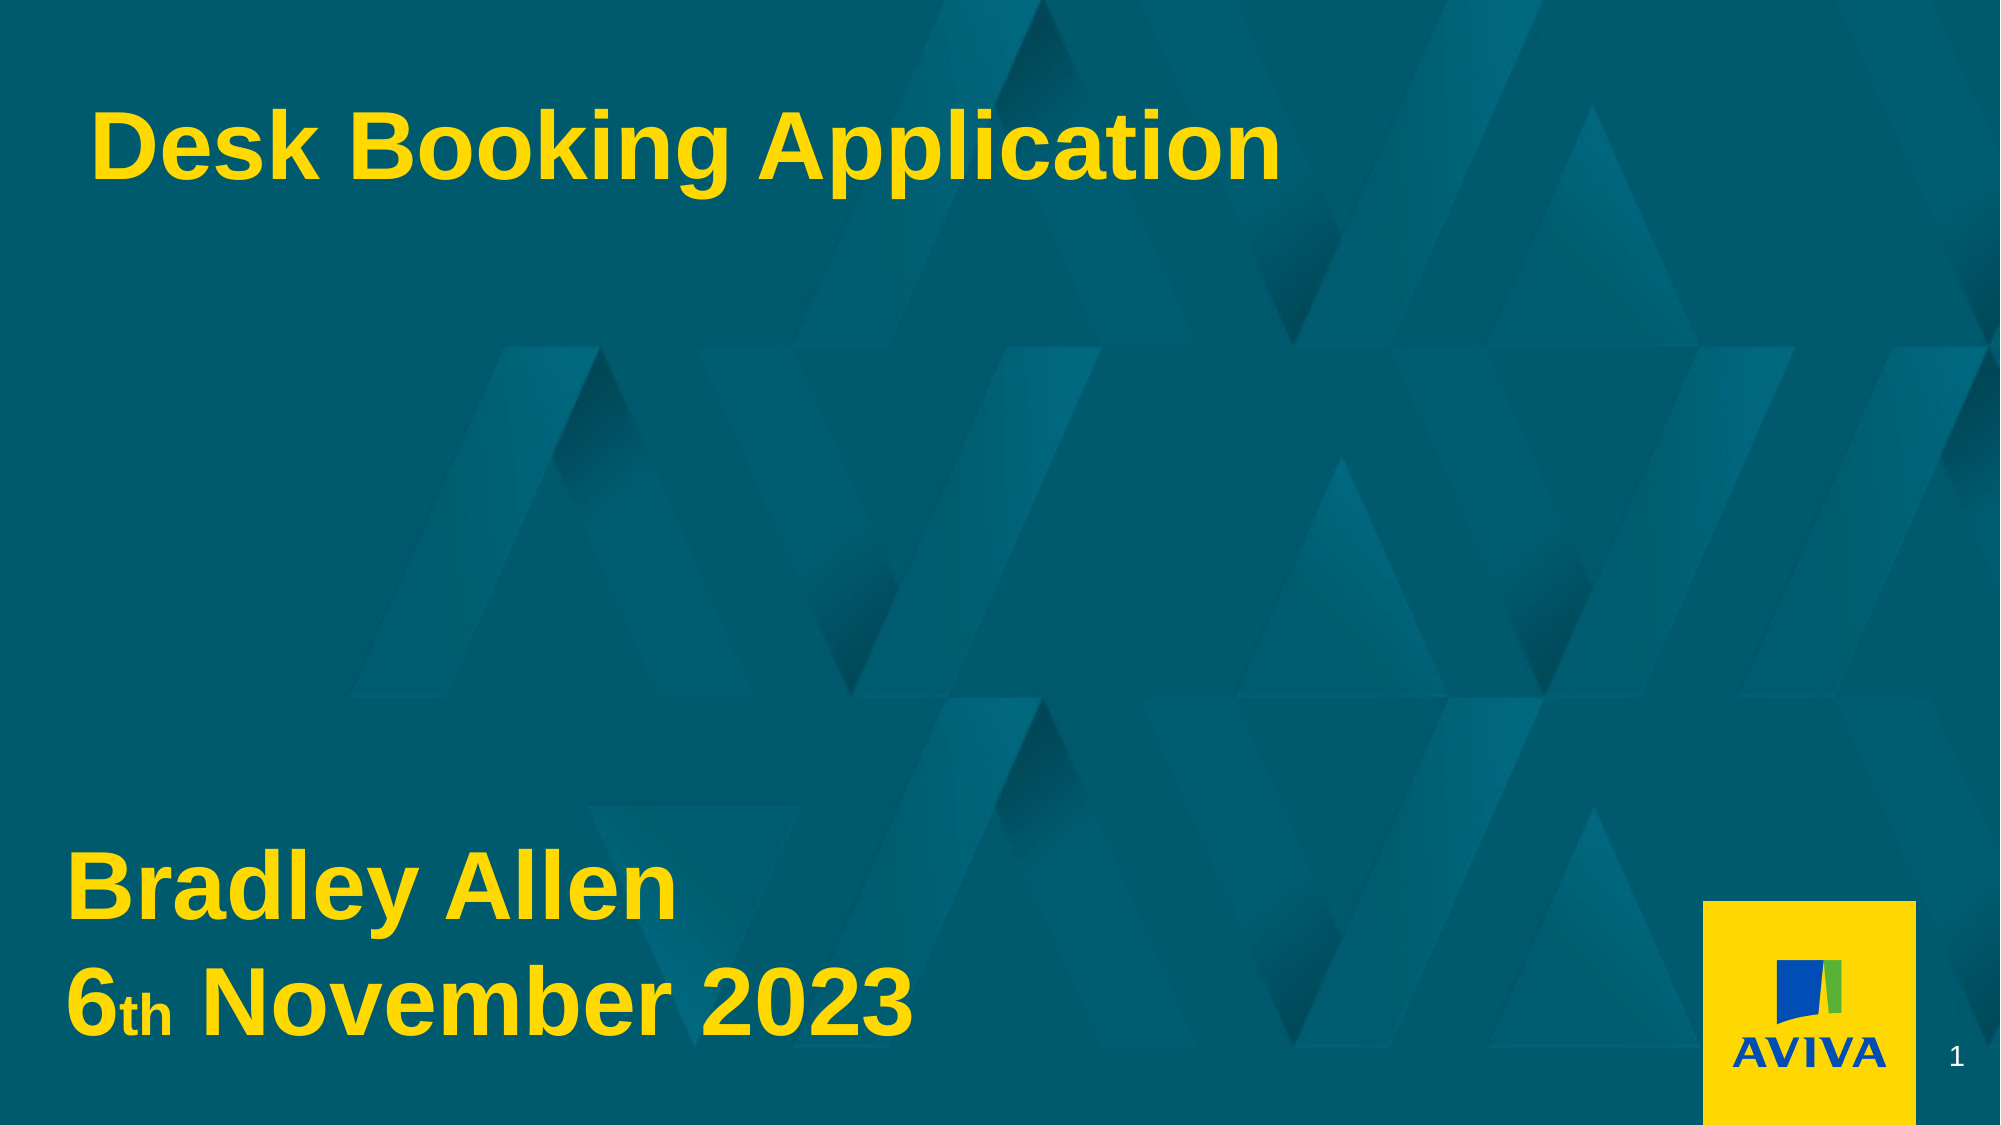

Desk Booking Application

Bradley Allen
6th November 2023